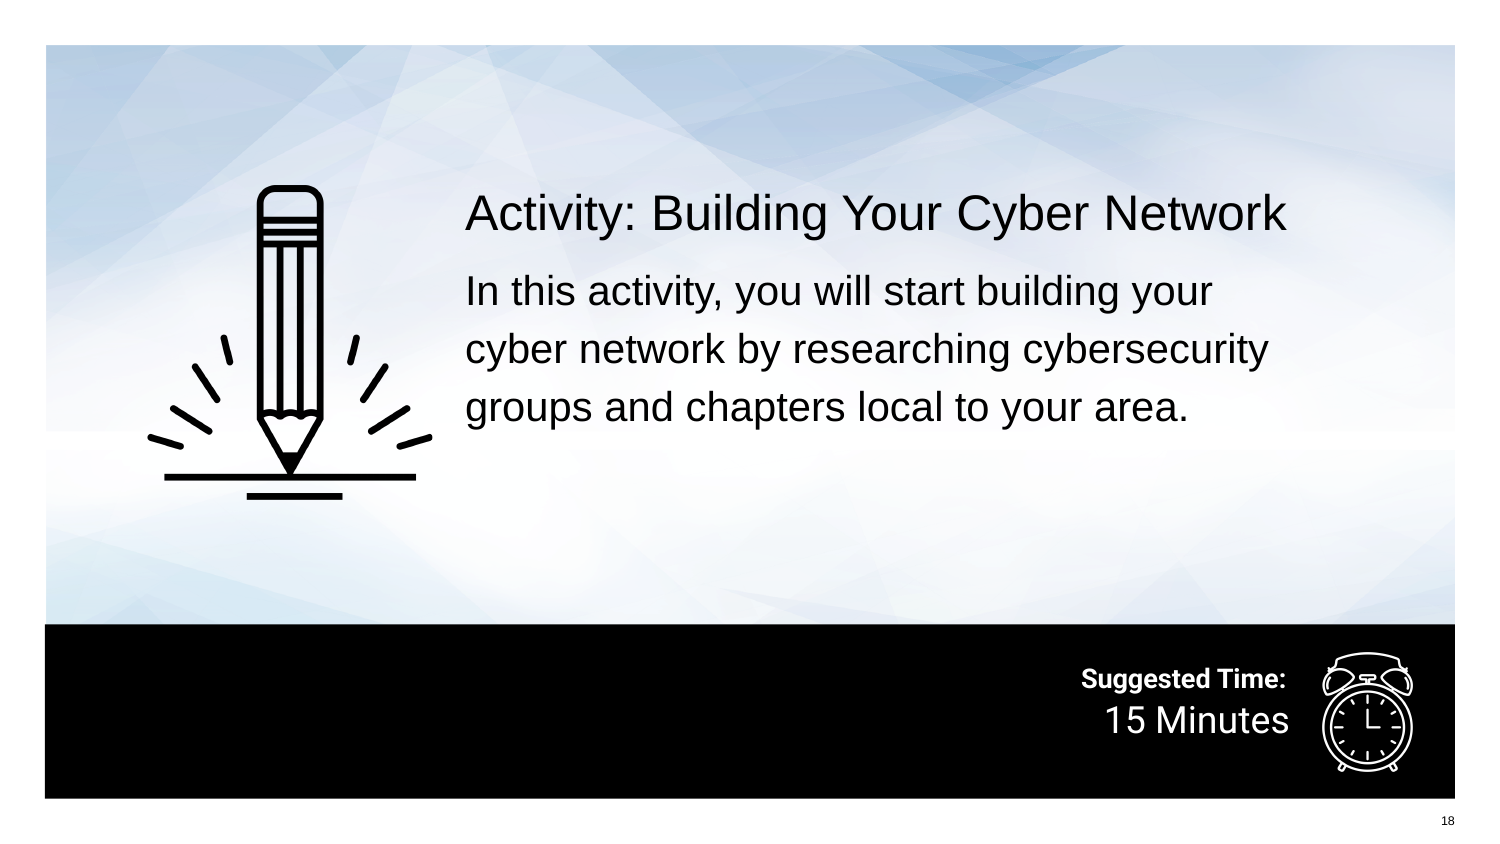

Activity: Building Your Cyber Network
In this activity, you will start building your
cyber network by researching cybersecurity
groups and chapters local to your area.
# 15 Minutes
18